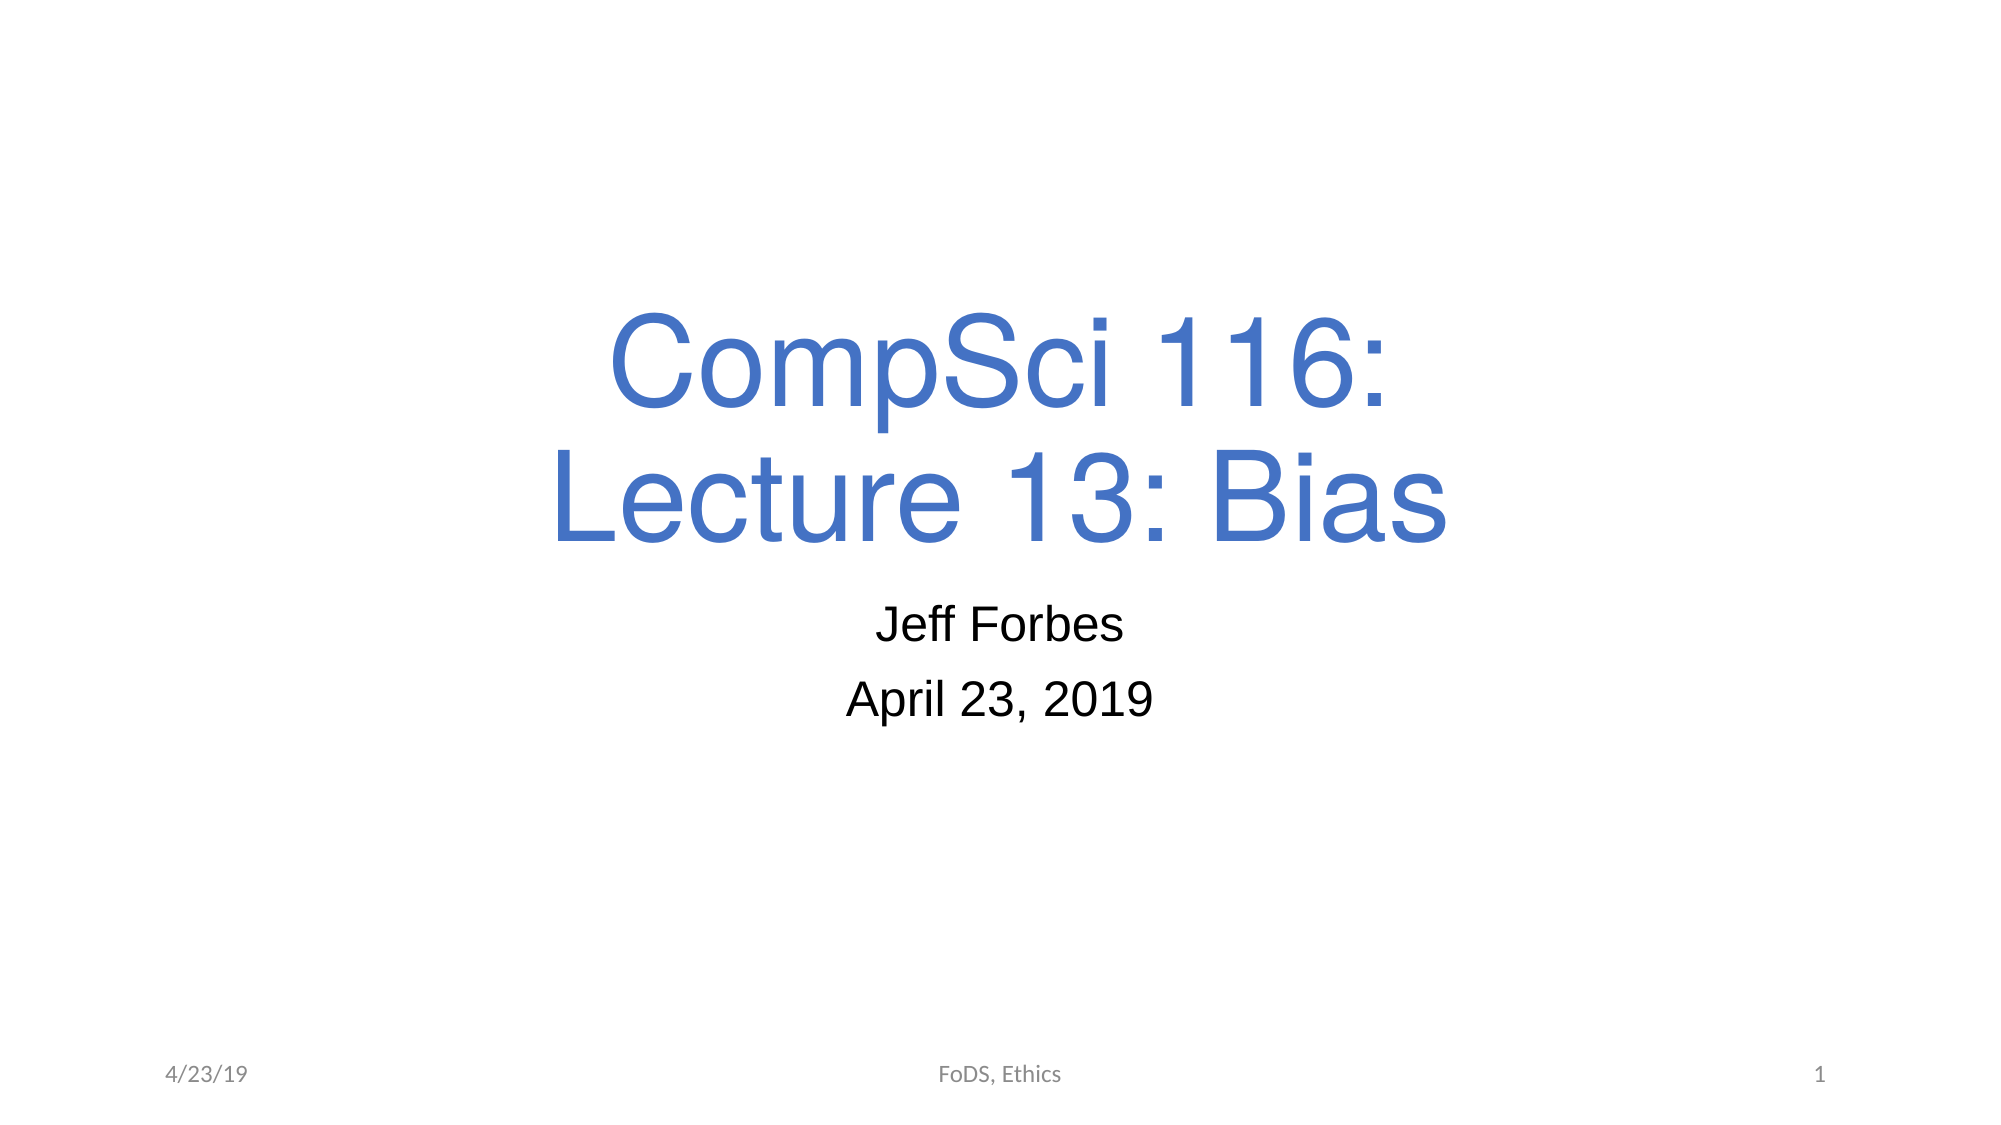

# CompSci 116: Lecture 13: Bias
Jeff Forbes
April 23, 2019

4/23/19
1
FoDS, Ethics